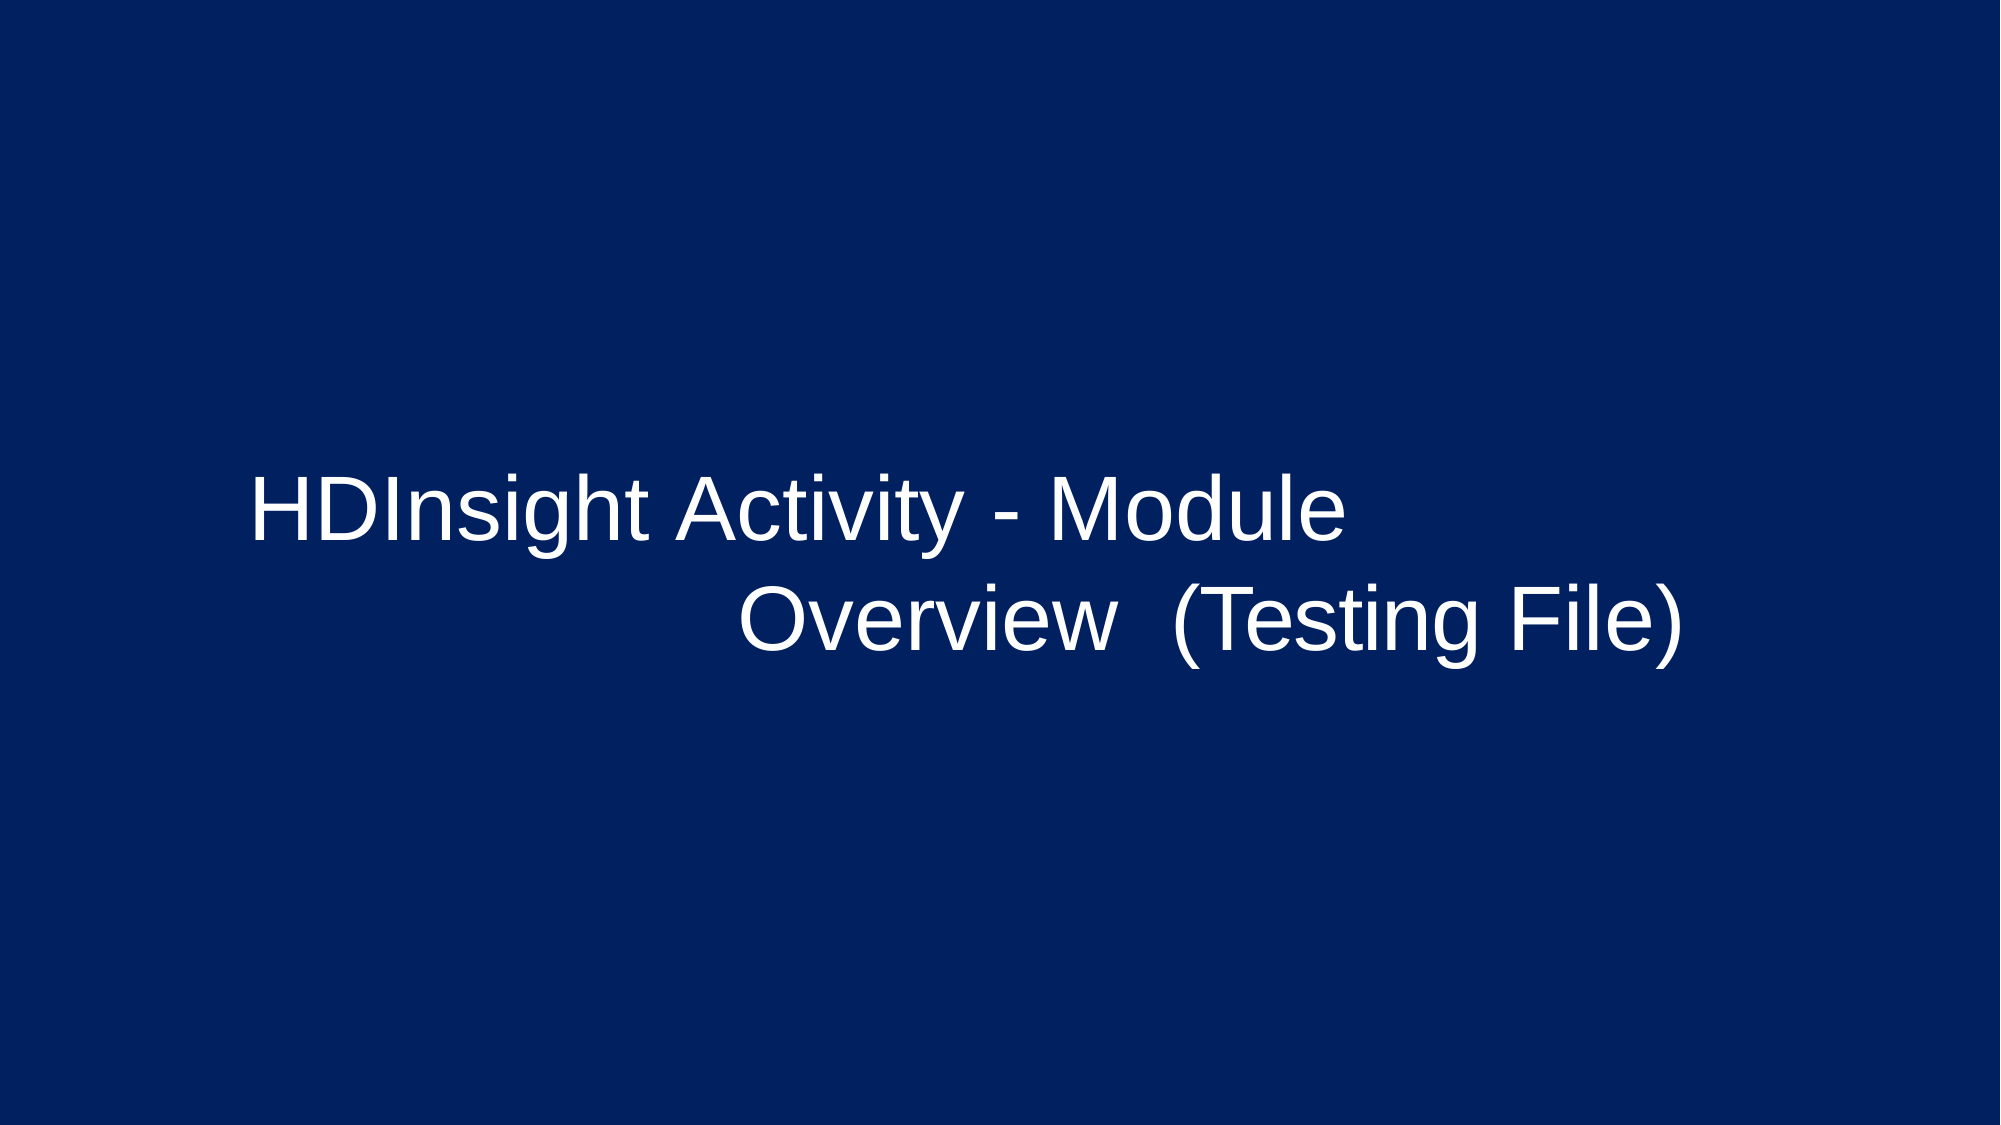

# HDInsight Activity - Module Overview  (Testing File)